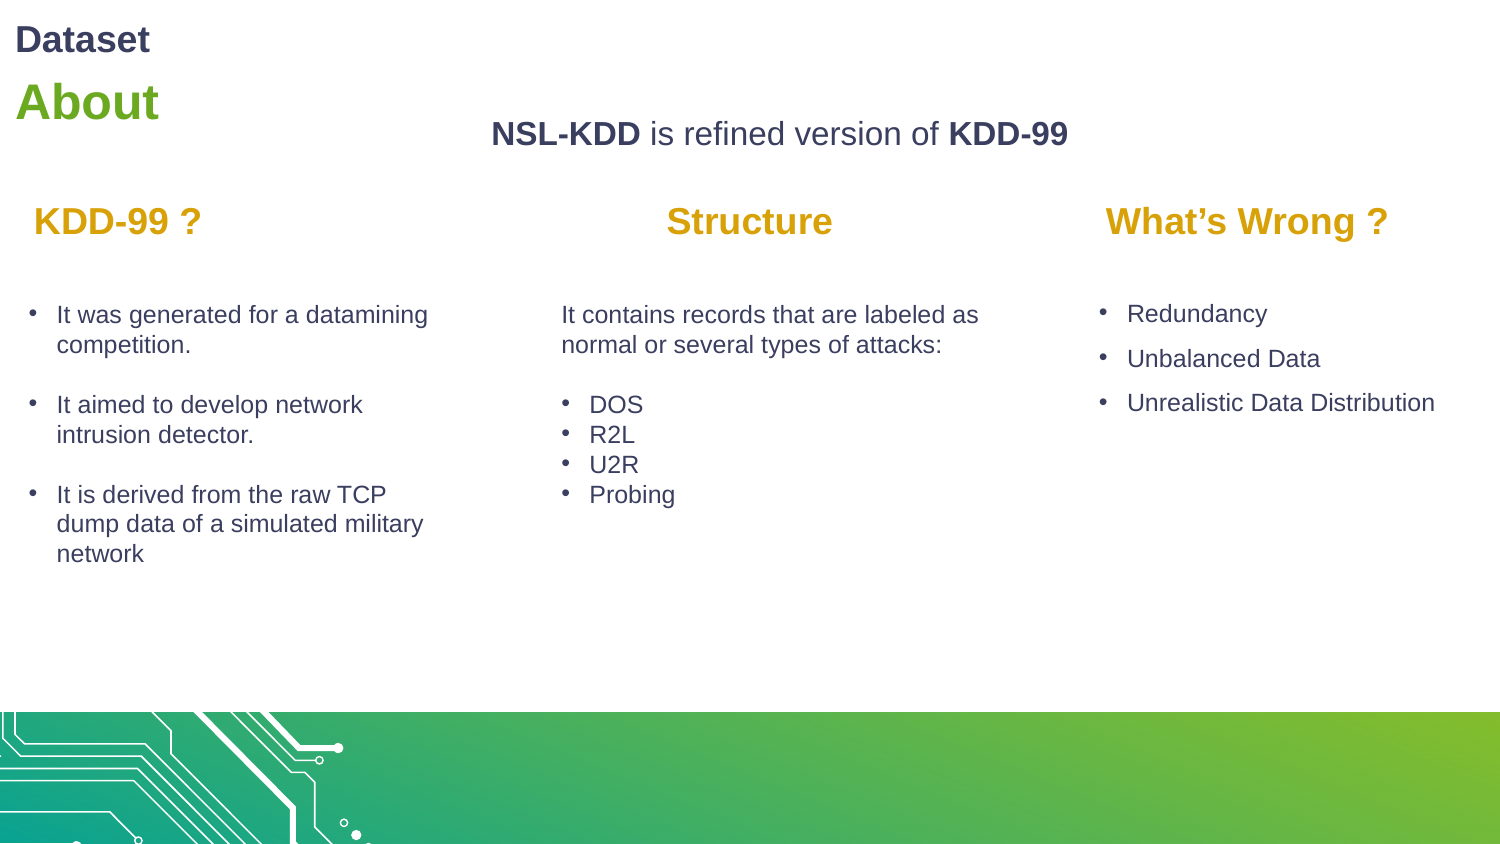

# Dataset
About
NSL-KDD is refined version of KDD-99

KDD-99 ?
Structure
What’s Wrong ?
Redundancy
Unbalanced Data
Unrealistic Data Distribution
It was generated for a datamining competition.

It aimed to develop network intrusion detector.

It is derived from the raw TCP dump data of a simulated military network

It contains records that are labeled as normal or several types of attacks:

DOS
R2L
U2R
Probing